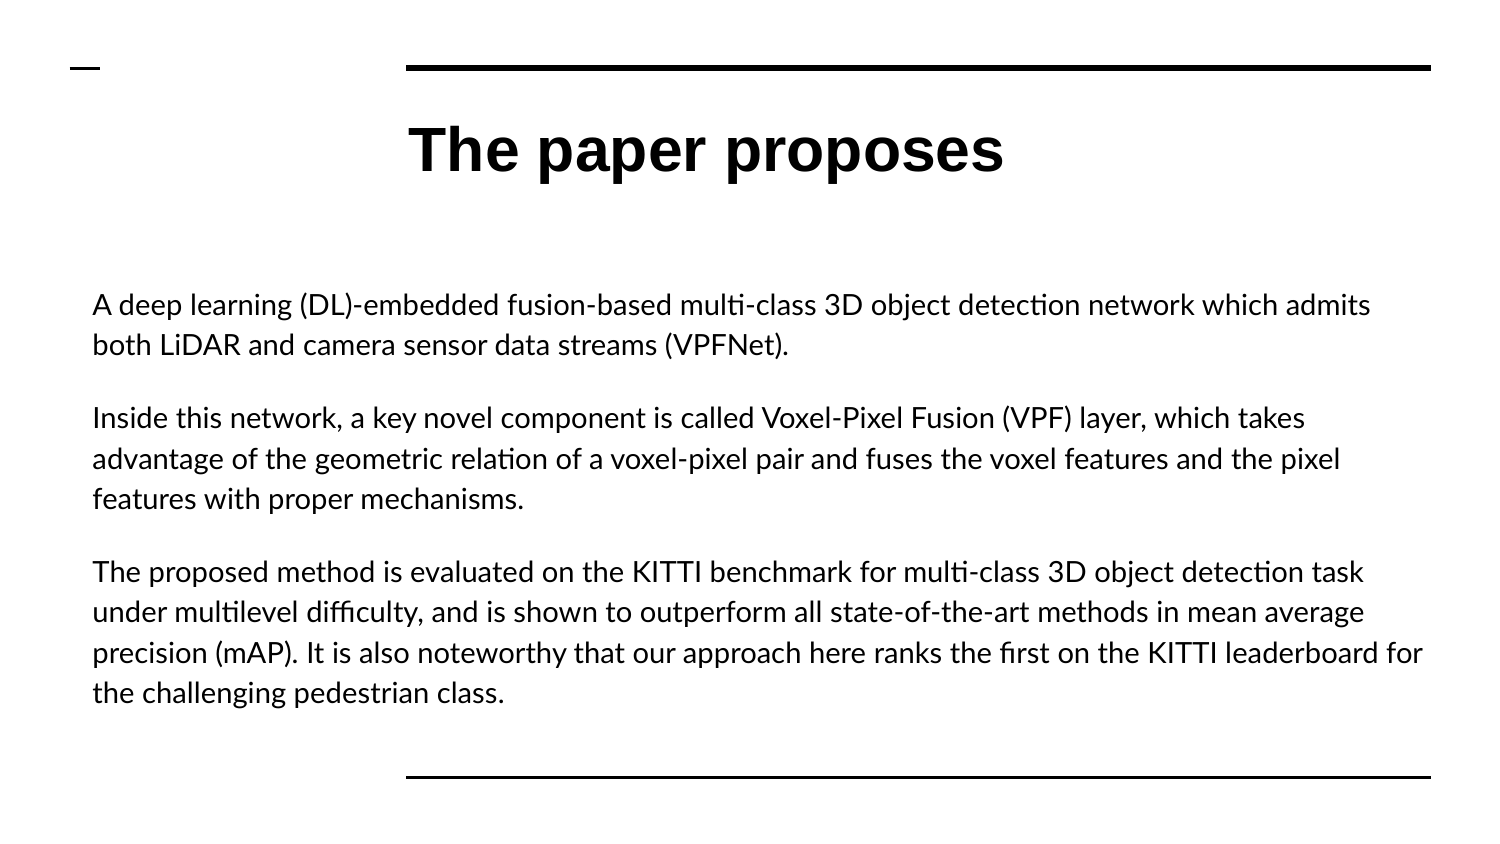

# The paper proposes
A deep learning (DL)-embedded fusion-based multi-class 3D object detection network which admits both LiDAR and camera sensor data streams (VPFNet).
Inside this network, a key novel component is called Voxel-Pixel Fusion (VPF) layer, which takes advantage of the geometric relation of a voxel-pixel pair and fuses the voxel features and the pixel features with proper mechanisms.
The proposed method is evaluated on the KITTI benchmark for multi-class 3D object detection task under multilevel difficulty, and is shown to outperform all state-of-the-art methods in mean average precision (mAP). It is also noteworthy that our approach here ranks the first on the KITTI leaderboard for the challenging pedestrian class.